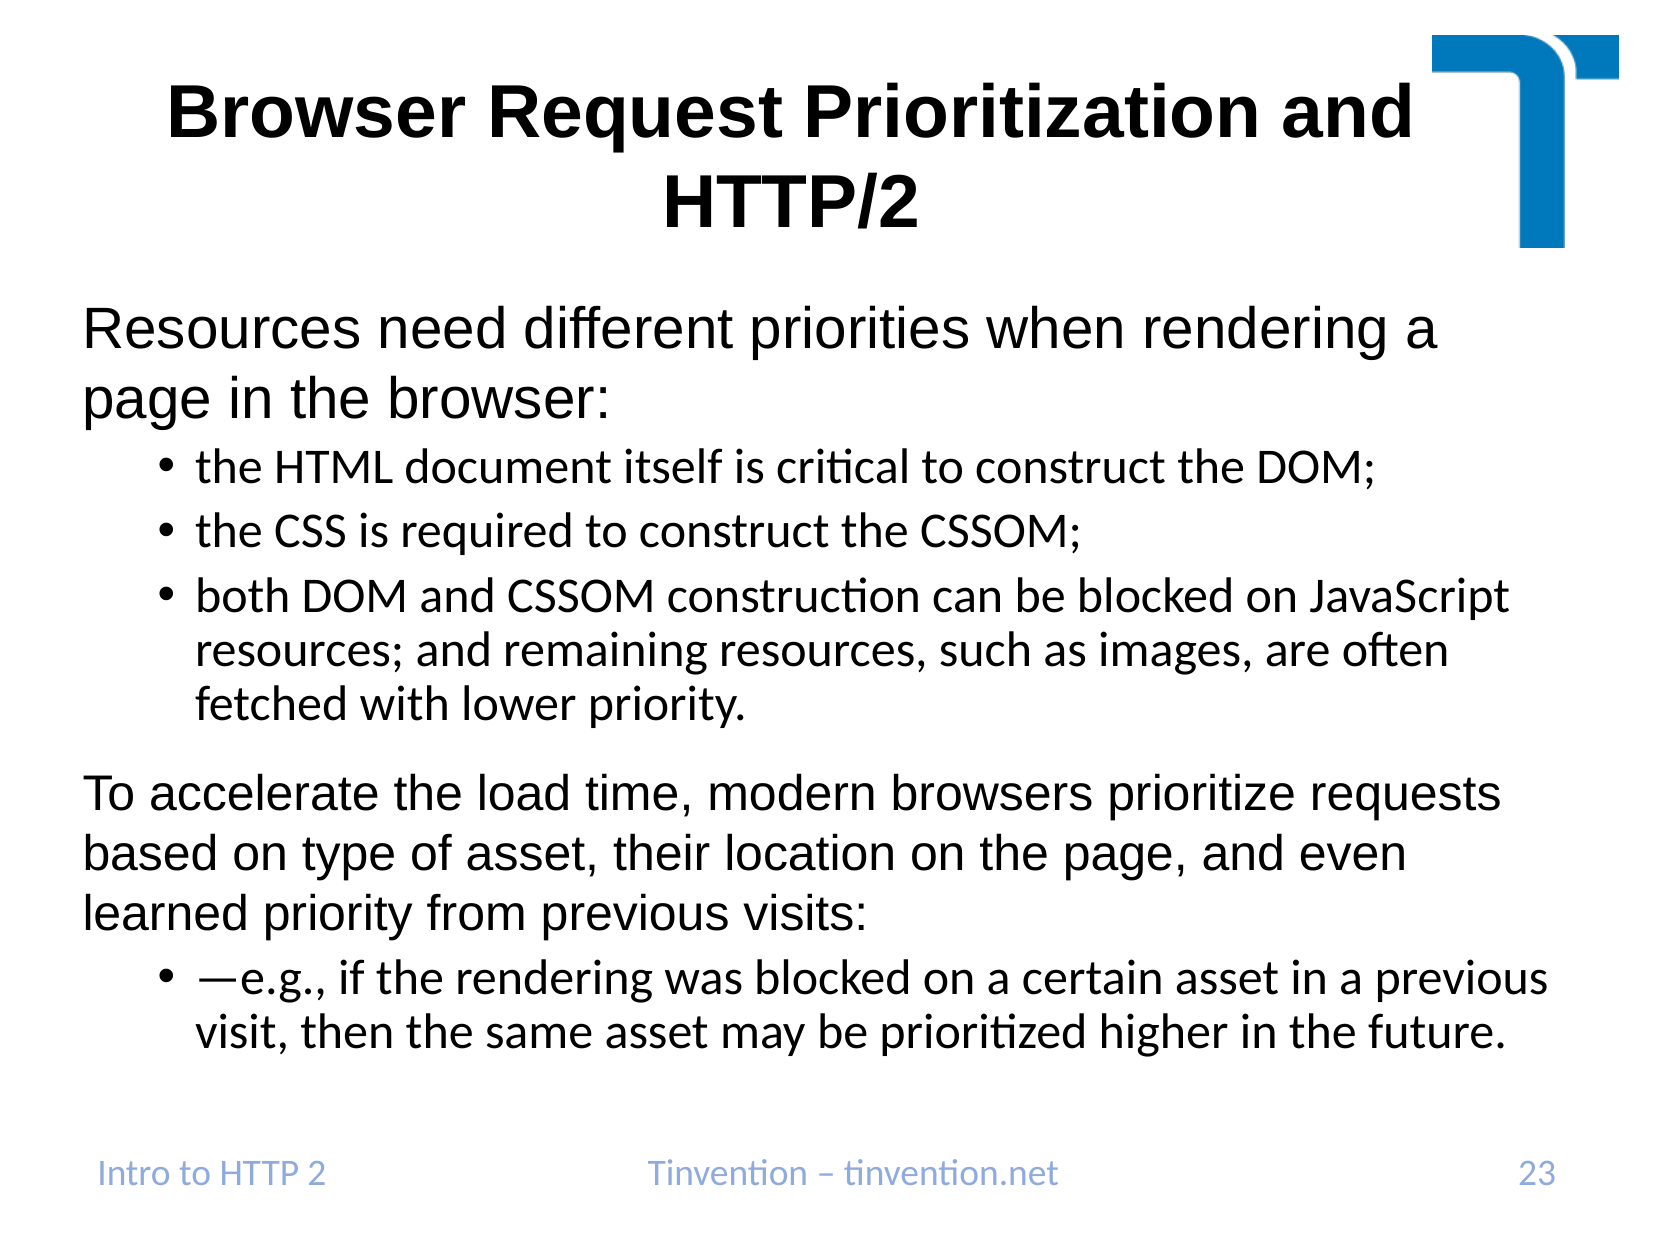

# Browser Request Prioritization and HTTP/2
Resources need different priorities when rendering a page in the browser:
the HTML document itself is critical to construct the DOM;
the CSS is required to construct the CSSOM;
both DOM and CSSOM construction can be blocked on JavaScript resources; and remaining resources, such as images, are often fetched with lower priority.
To accelerate the load time, modern browsers prioritize requests based on type of asset, their location on the page, and even learned priority from previous visits:
—e.g., if the rendering was blocked on a certain asset in a previous visit, then the same asset may be prioritized higher in the future.

HTTP/2 resolves these inefficiencies: request queuing and head-of-line blocking is eliminated because the browser can dispatch all requests the moment they are discovered, and the browser can communicate its stream prioritization preference via stream dependencies and weights, allowing the server to further optimize response delivery.